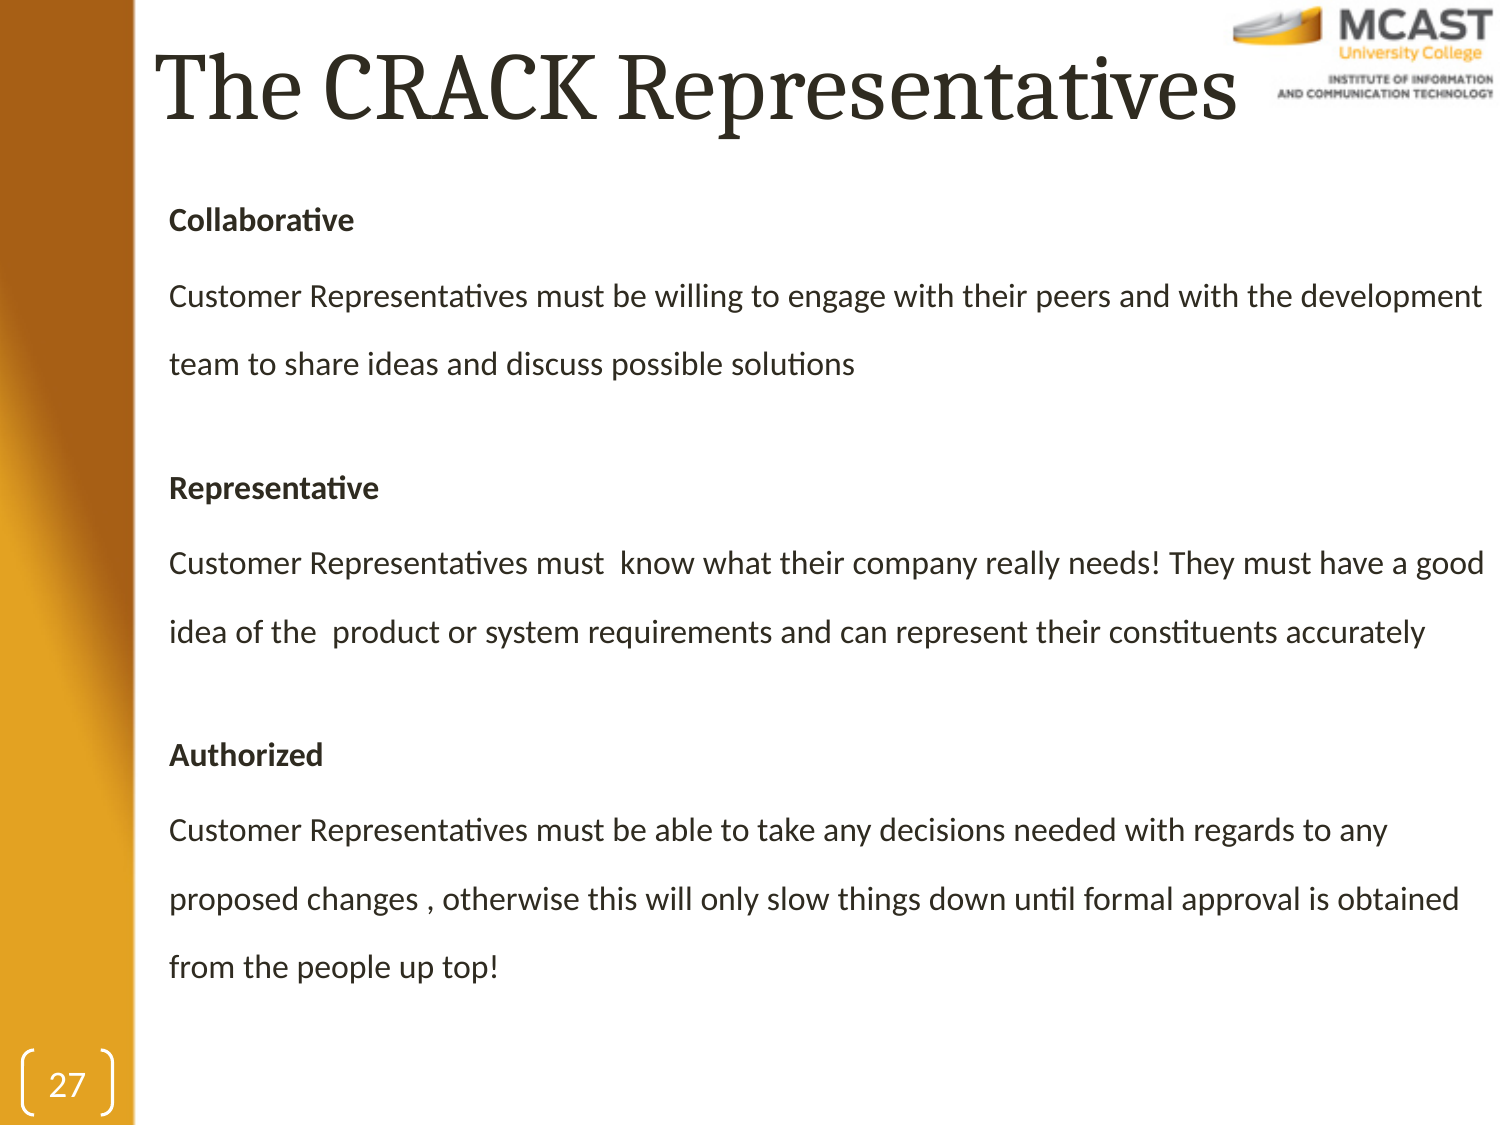

# The CRACK Representatives
Collaborative
Customer Representatives must be willing to engage with their peers and with the development team to share ideas and discuss possible solutions

Representative
Customer Representatives must  know what their company really needs! They must have a good idea of the  product or system requirements and can represent their constituents accurately

Authorized
Customer Representatives must be able to take any decisions needed with regards to any proposed changes , otherwise this will only slow things down until formal approval is obtained from the people up top!

27